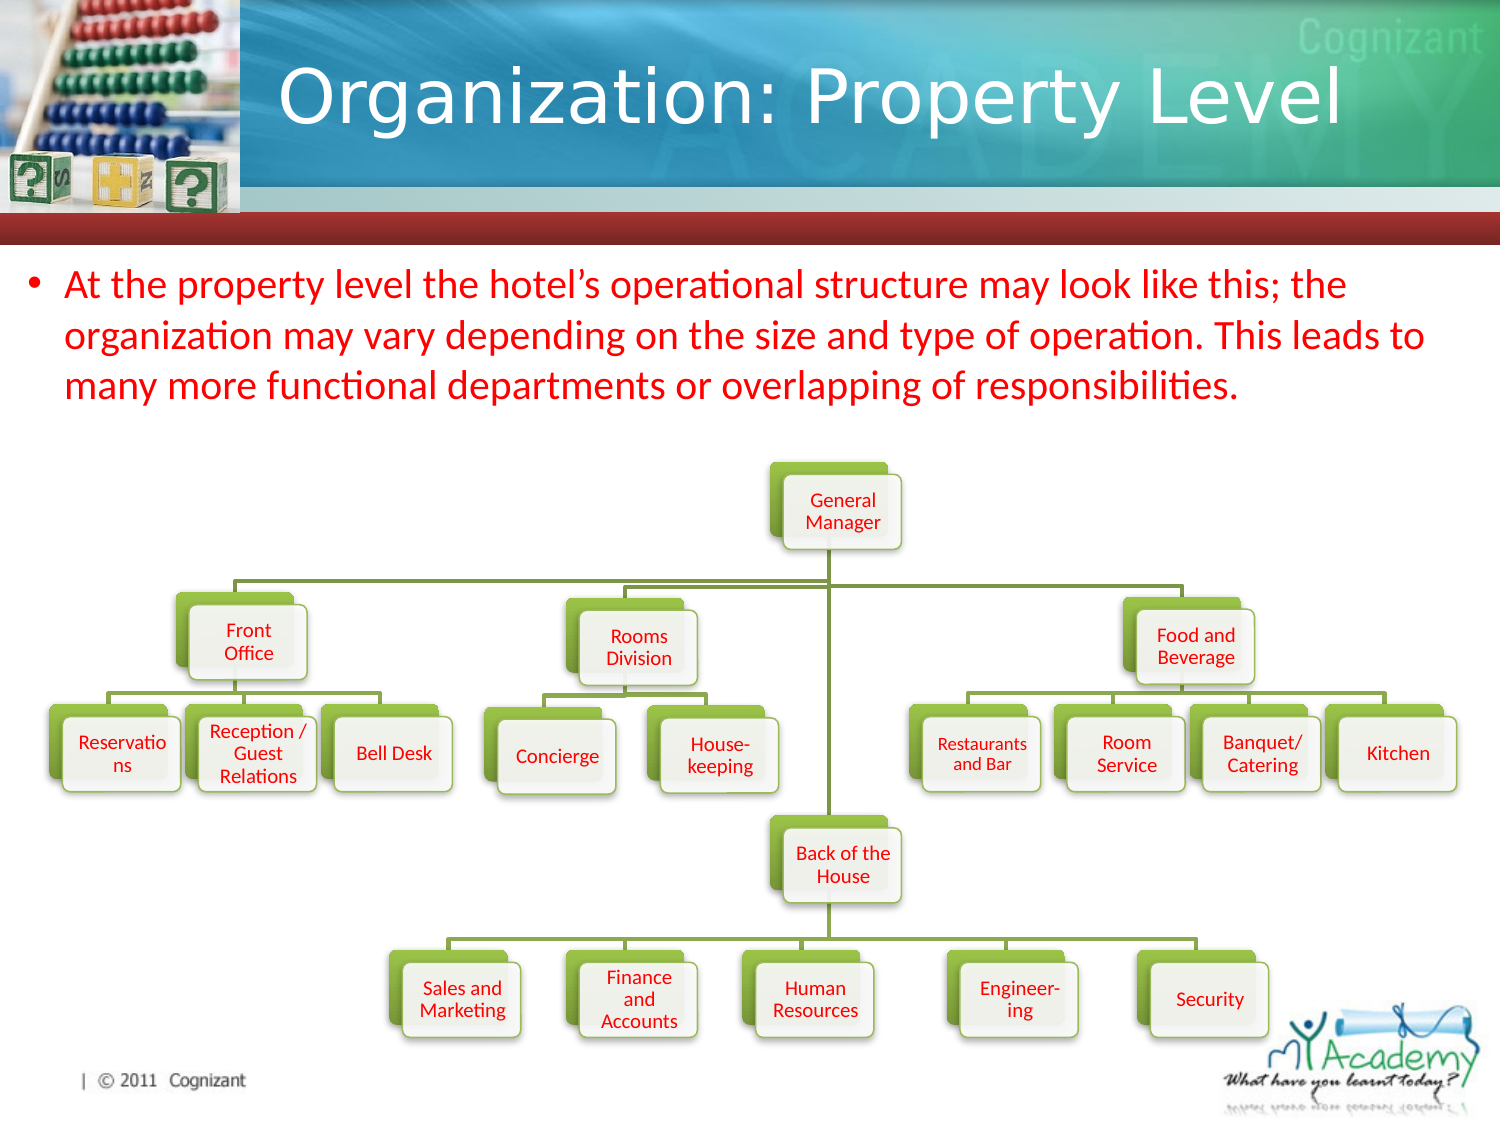

# Organization: Property Level
General Manager
Front Office
Reservations
Reception / Guest Relations
Bell Desk
Rooms Division
Concierge
House-keeping
Food and Beverage
Restaurants and Bar
Room Service
Banquet/ Catering
Kitchen
Back of the House
Sales and Marketing
Finance and Accounts
Human Resources
Engineer-ing
Security
At the property level the hotel’s operational structure may look like this; the organization may vary depending on the size and type of operation. This leads to many more functional departments or overlapping of responsibilities.